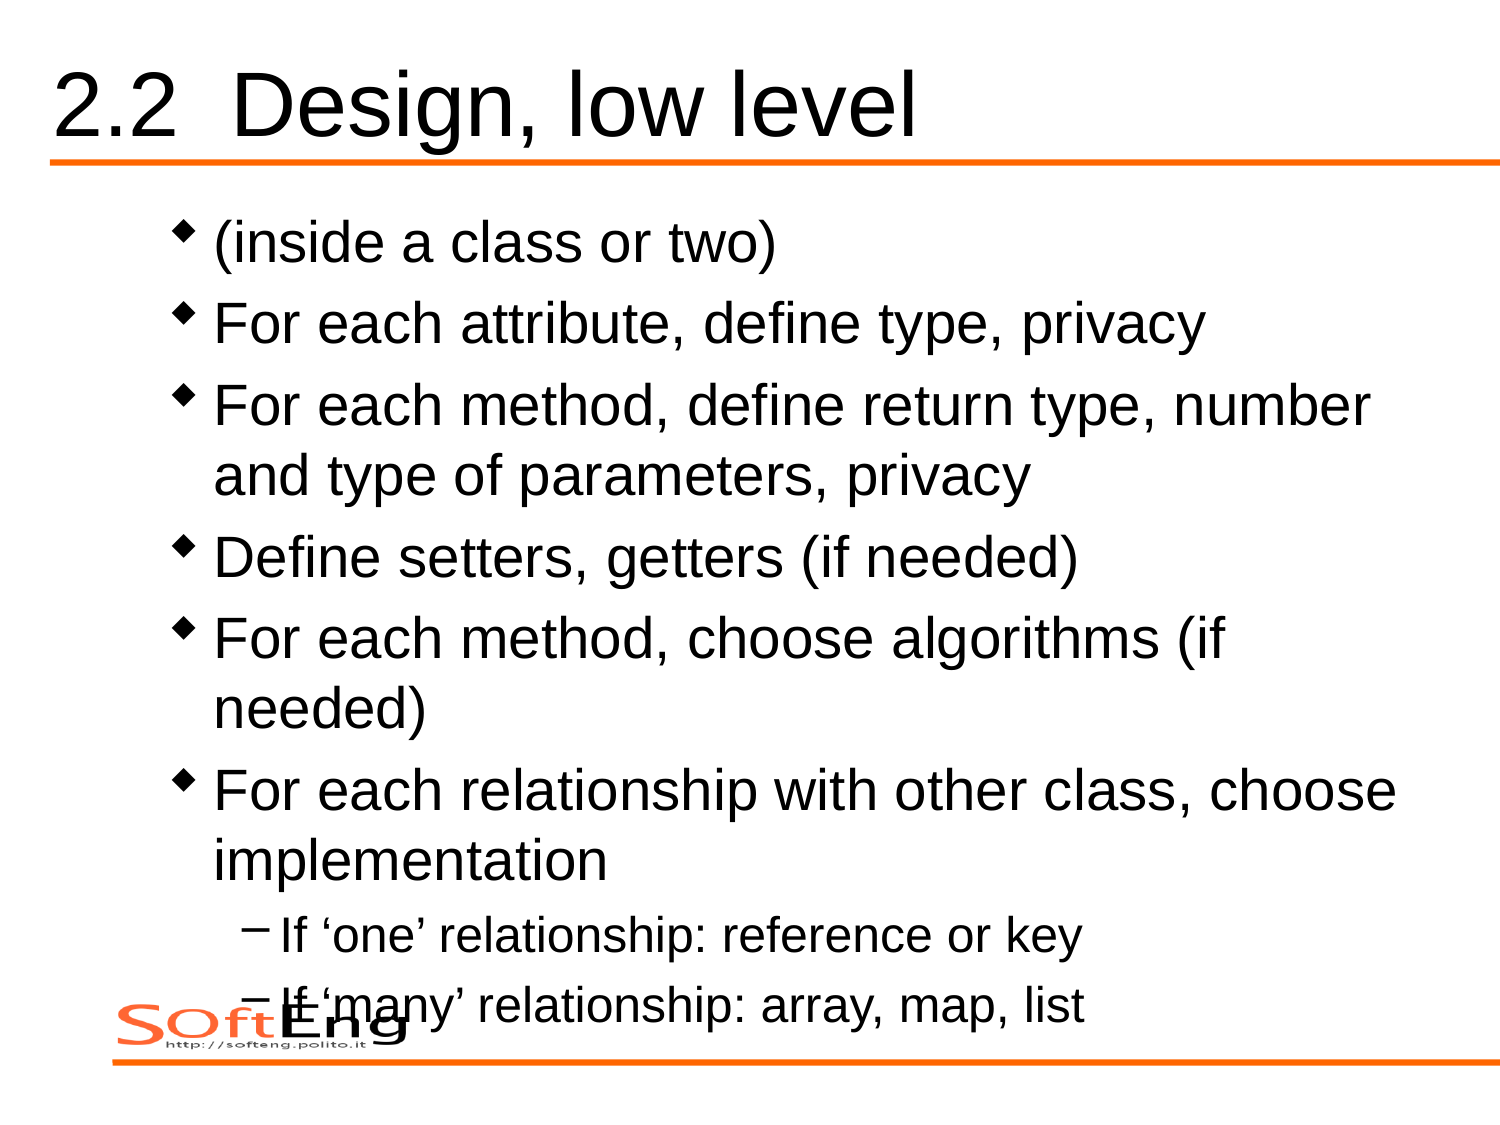

# 2.2  Design, low level
(inside a class or two)
For each attribute, define type, privacy
For each method, define return type, number and type of parameters, privacy
Define setters, getters (if needed)
For each method, choose algorithms (if needed)
For each relationship with other class, choose implementation
If ‘one’ relationship: reference or key
If ‘many’ relationship: array, map, list